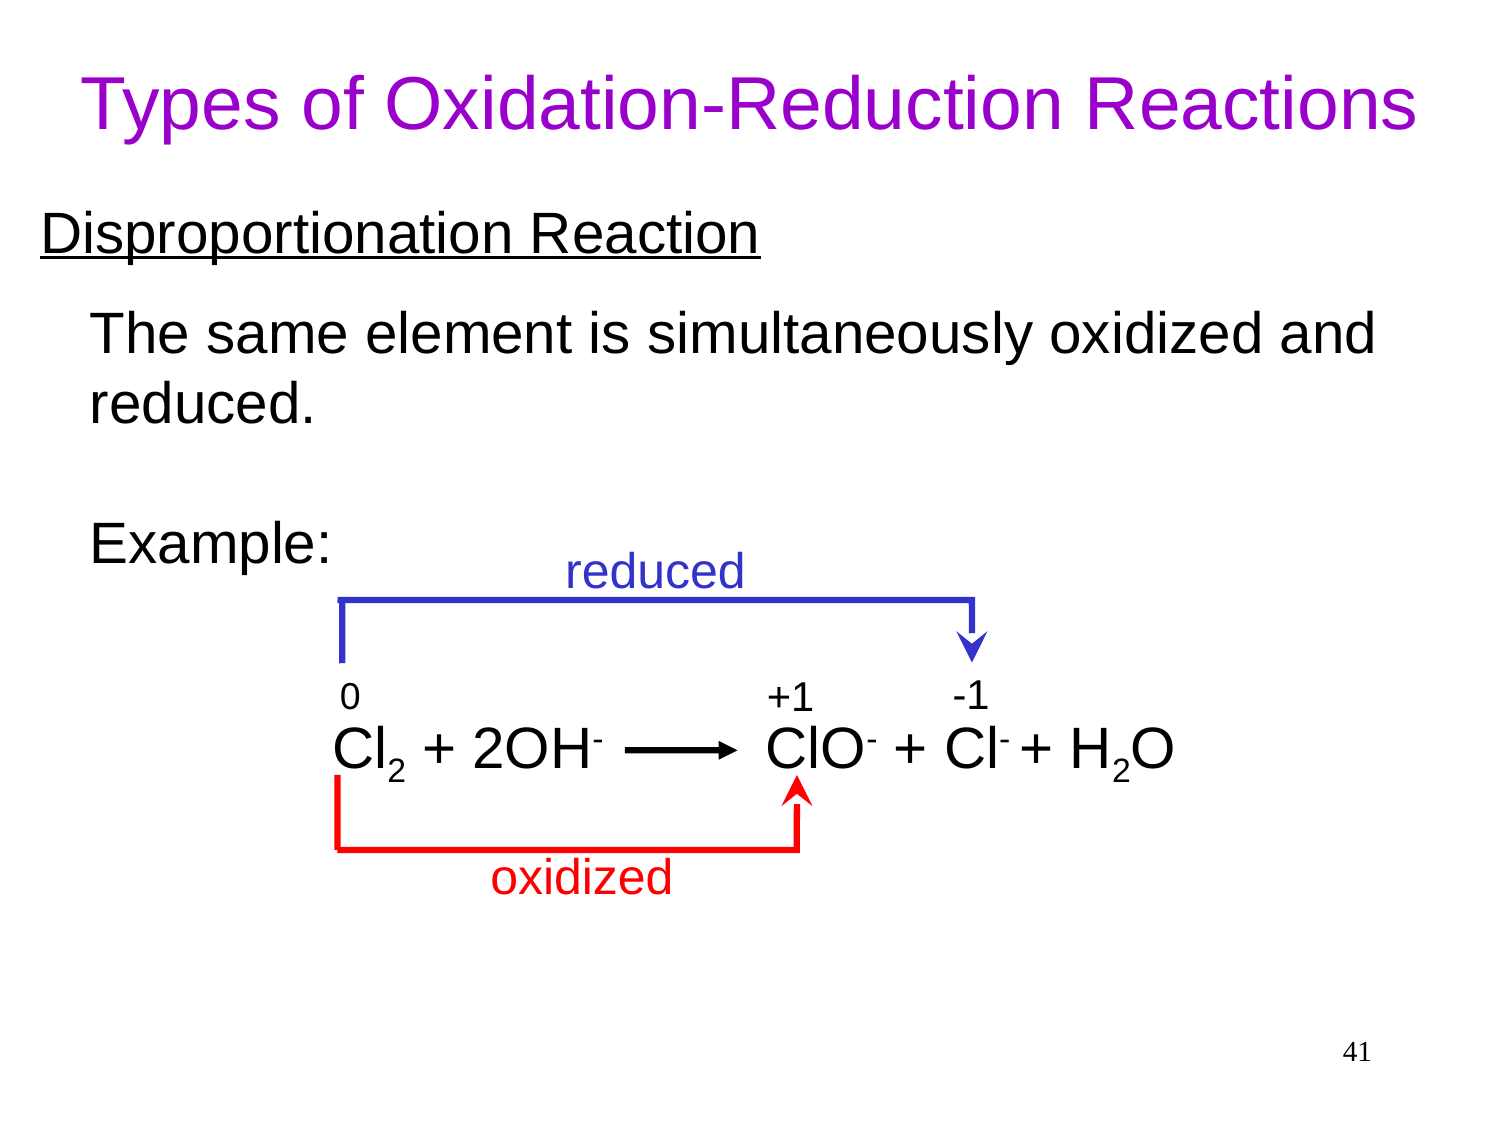

# Types of Oxidation-Reduction Reactions
Disproportionation Reaction
The same element is simultaneously oxidized and reduced.

Example:
reduced

-1
+1
0
Cl2 + 2OH-          ClO- + Cl- + H2O

oxidized

41